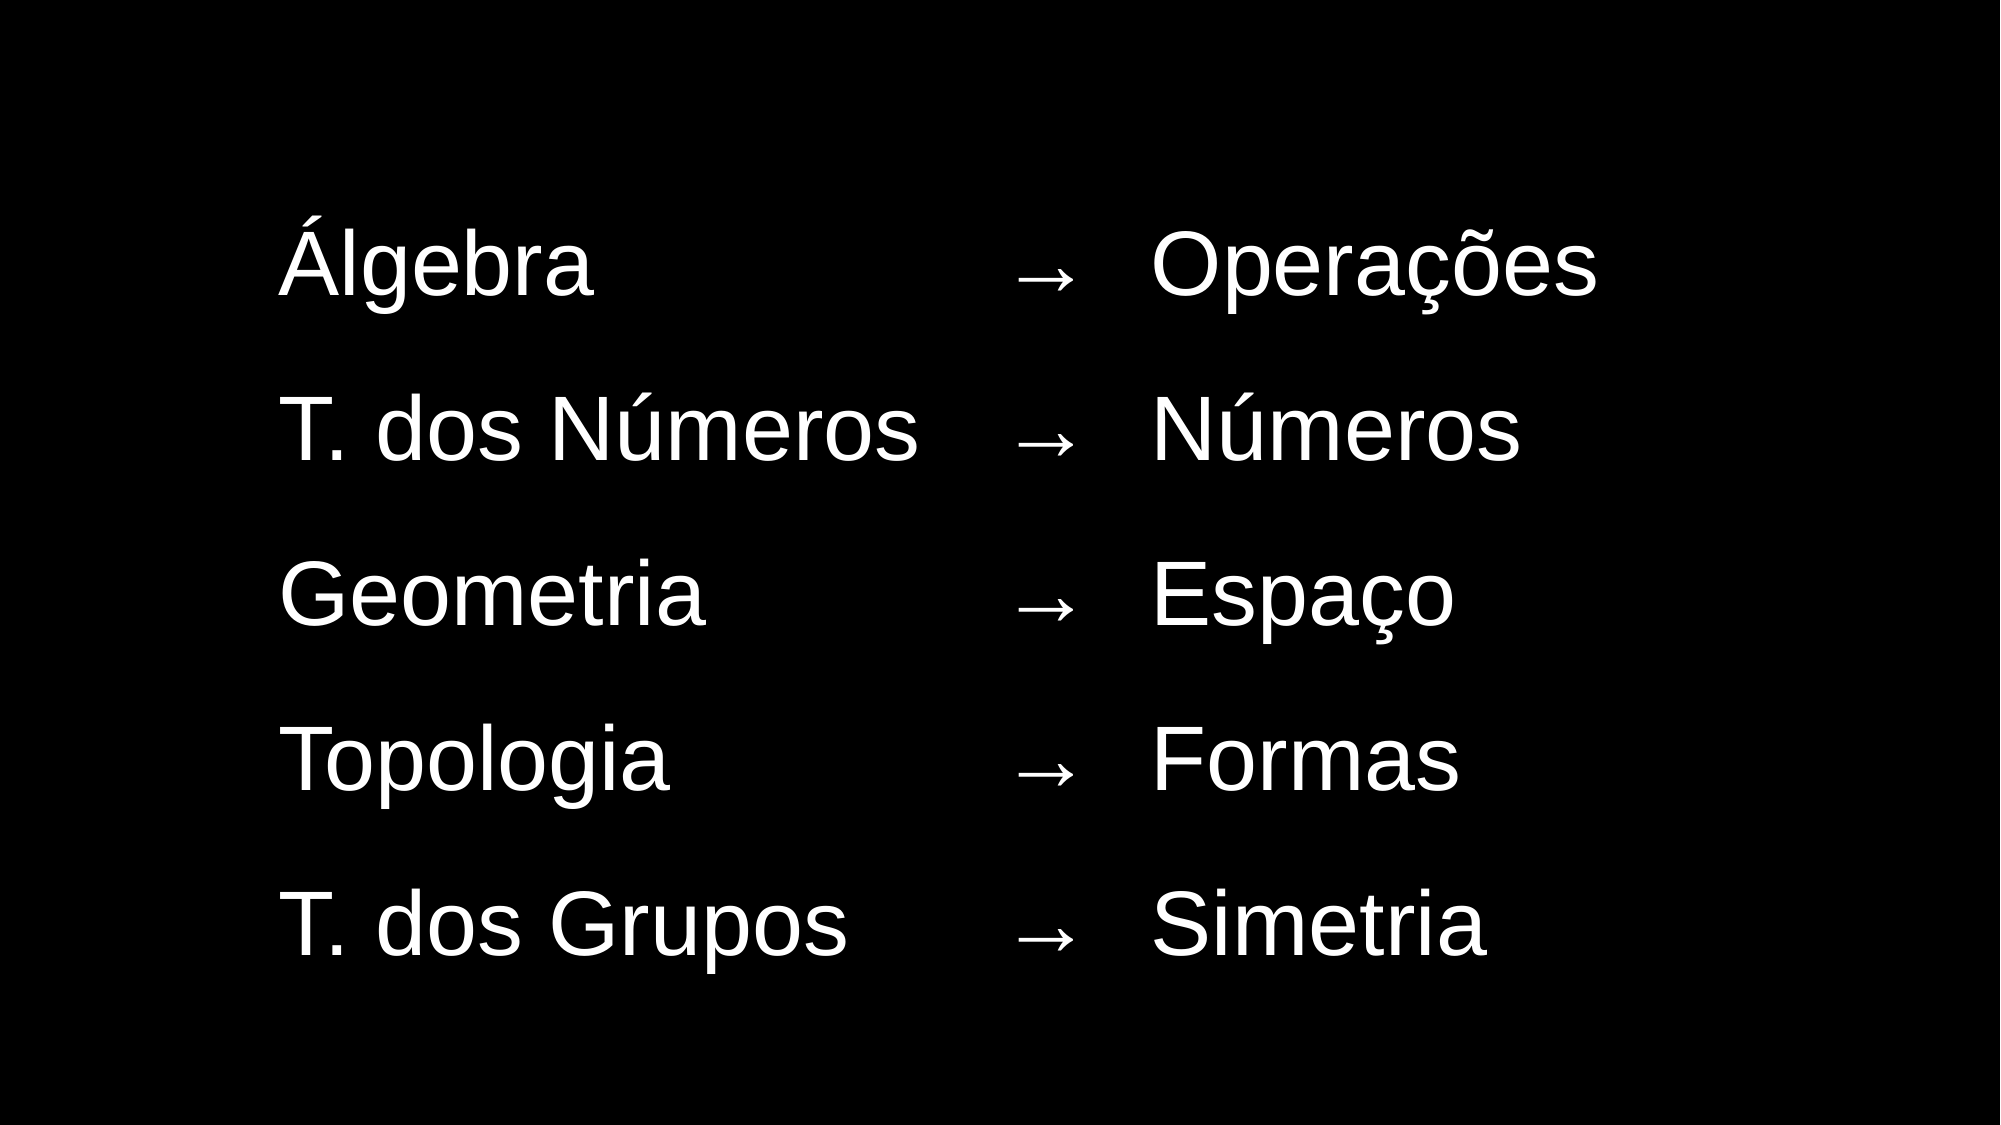

Álgebra
T. dos Números
Geometria
Topologia
T. dos Grupos
→
→
→
→
→
Operações
Números
Espaço
Formas
Simetria